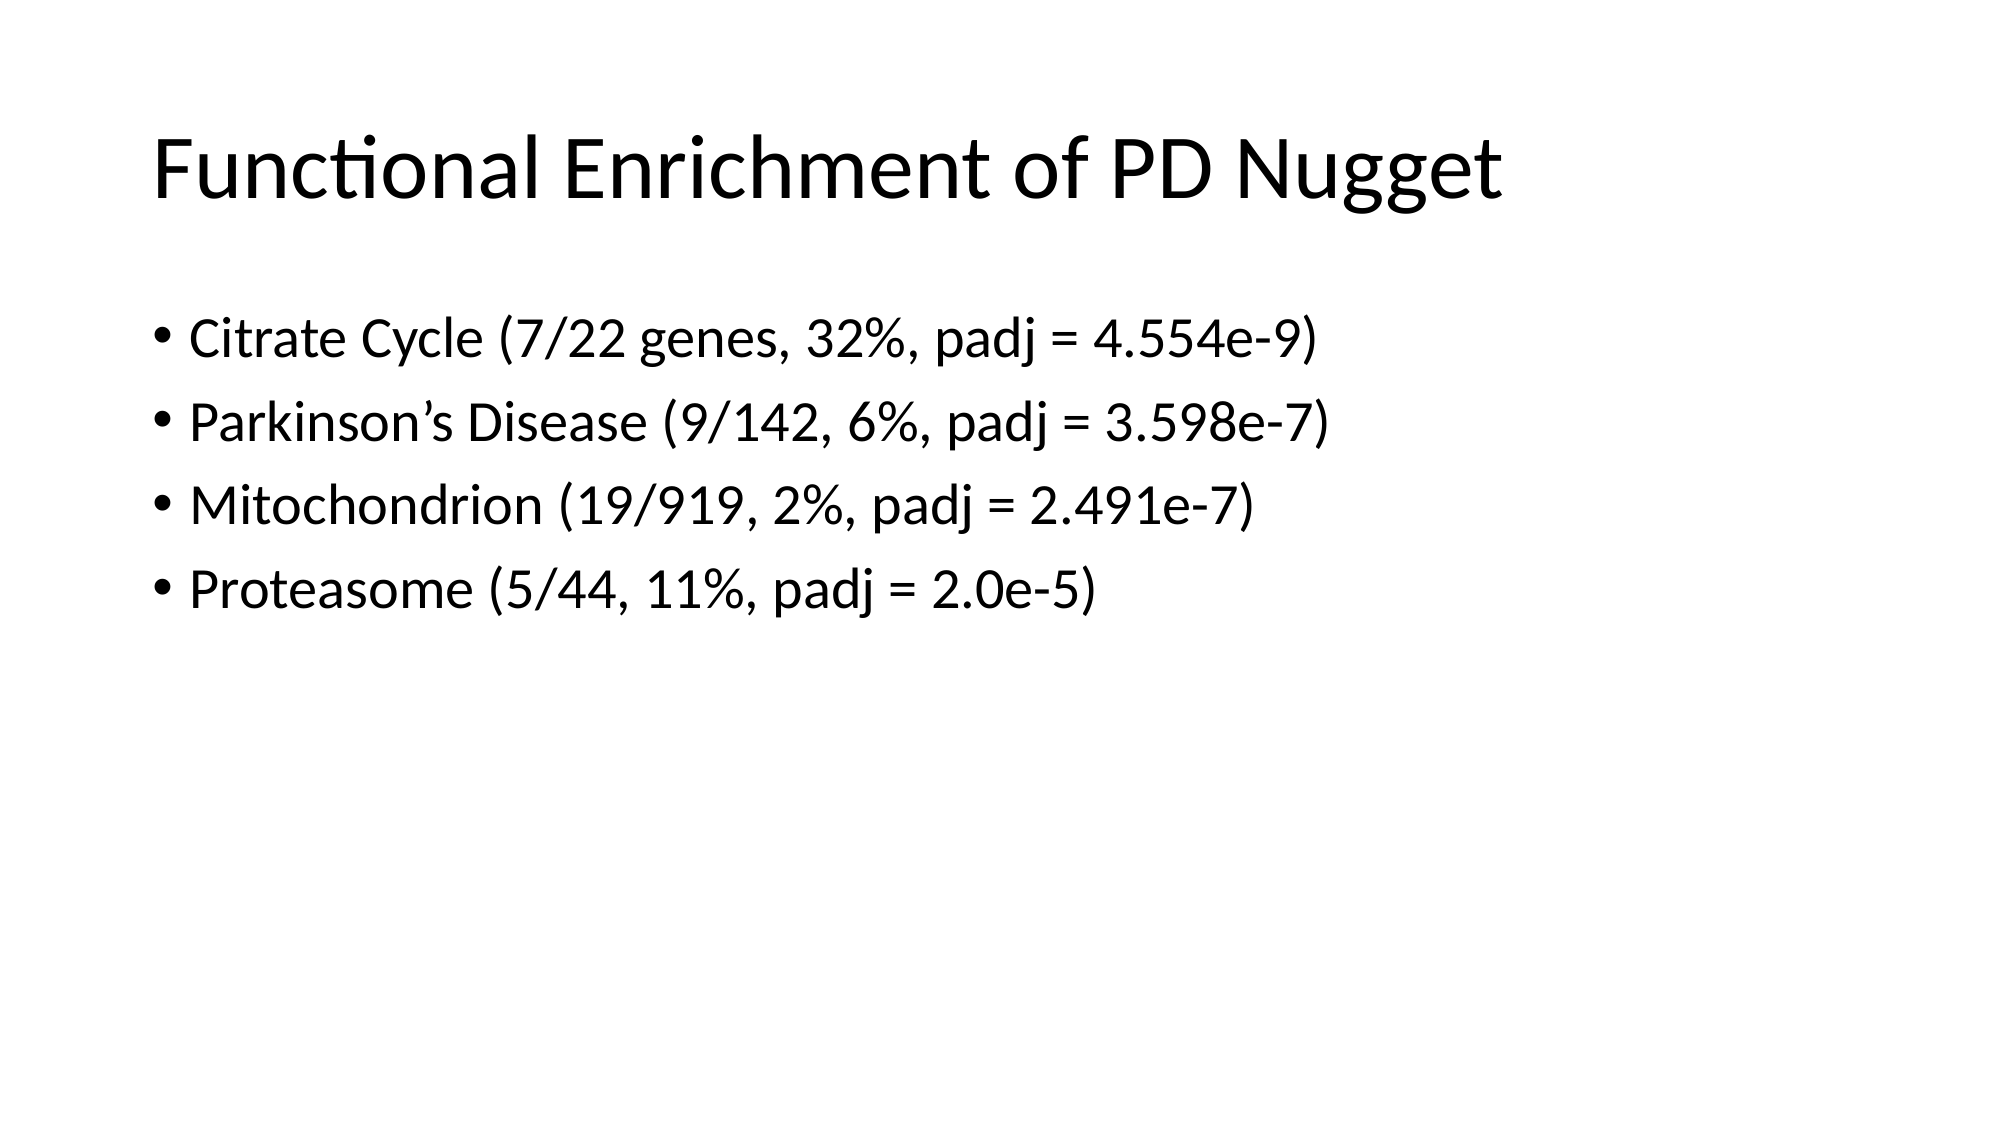

# Functional Enrichment of PD Nugget
Citrate Cycle (7/22 genes, 32%, padj = 4.554e-9)
Parkinson’s Disease (9/142, 6%, padj = 3.598e-7)
Mitochondrion (19/919, 2%, padj = 2.491e-7)
Proteasome (5/44, 11%, padj = 2.0e-5)